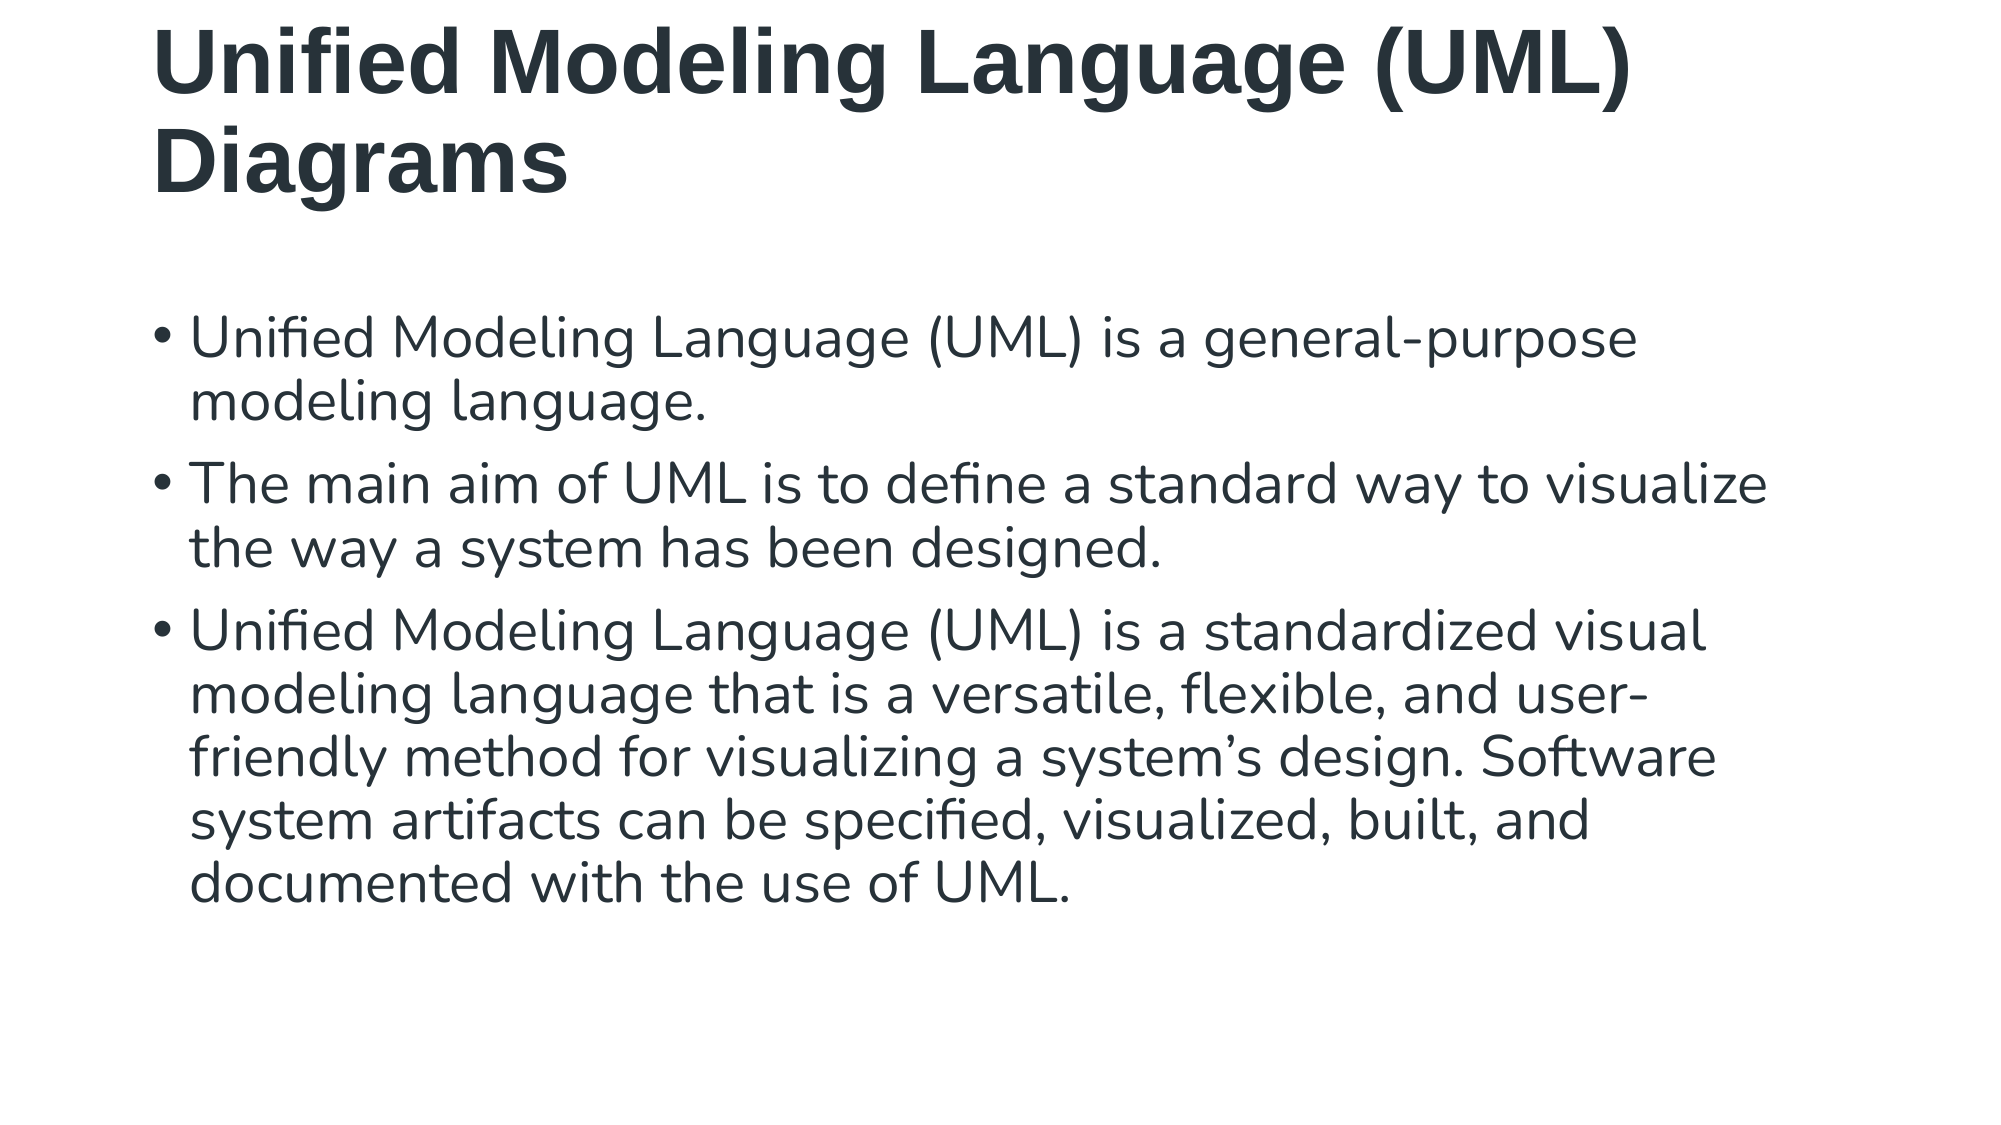

# Unified Modeling Language (UML) Diagrams
Unified Modeling Language (UML) is a general-purpose modeling language.
The main aim of UML is to define a standard way to visualize the way a system has been designed.
Unified Modeling Language (UML) is a standardized visual modeling language that is a versatile, flexible, and user-friendly method for visualizing a system’s design. Software system artifacts can be specified, visualized, built, and documented with the use of UML.